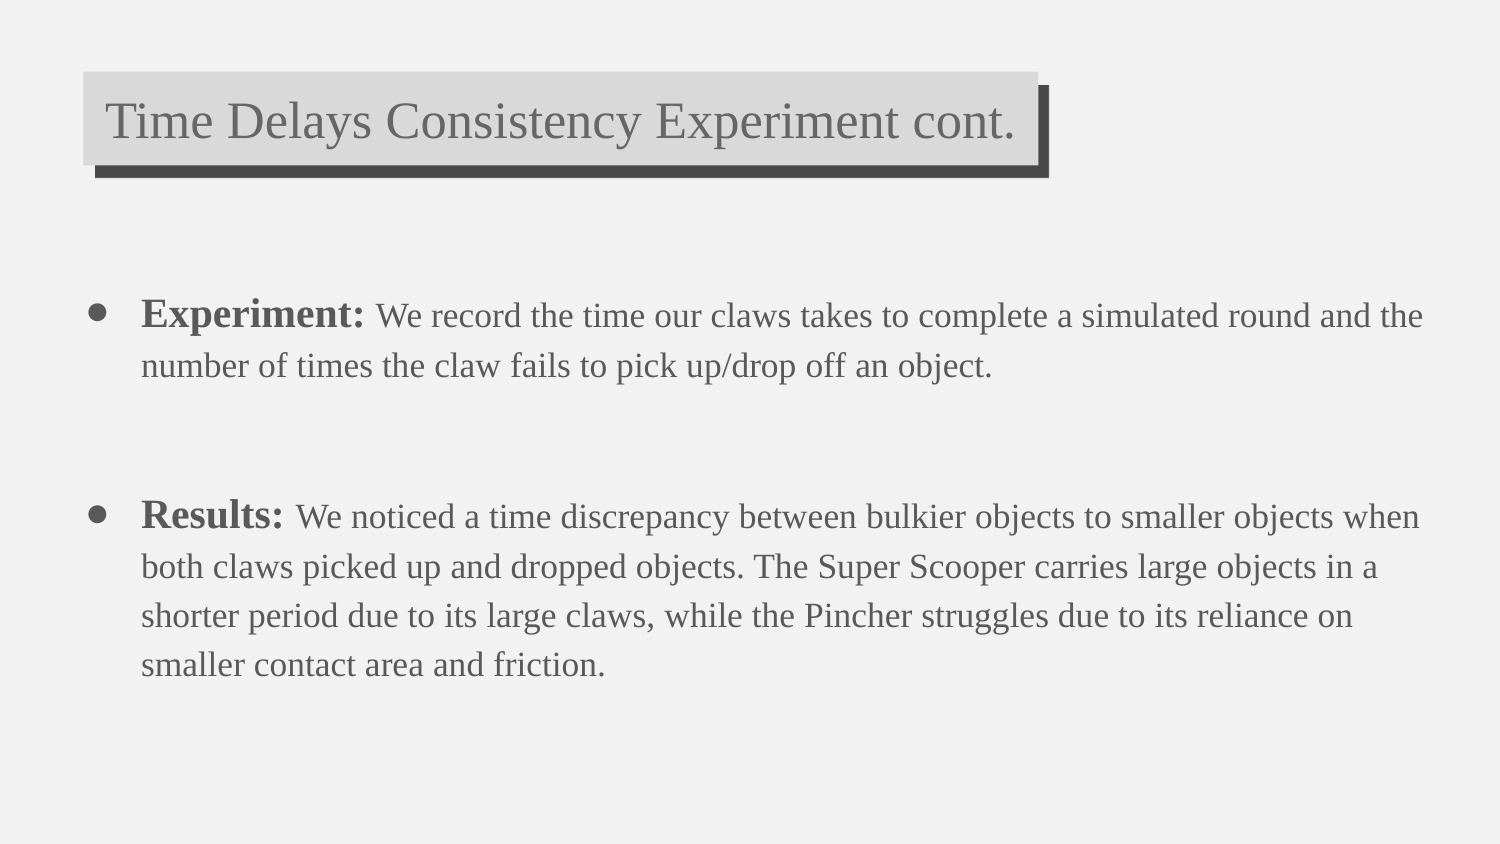

# Time Delays Consistency Experiment cont.
Experiment: We record the time our claws takes to complete a simulated round and the number of times the claw fails to pick up/drop off an object.

Results: We noticed a time discrepancy between bulkier objects to smaller objects when both claws picked up and dropped objects. The Super Scooper carries large objects in a shorter period due to its large claws, while the Pincher struggles due to its reliance on smaller contact area and friction.